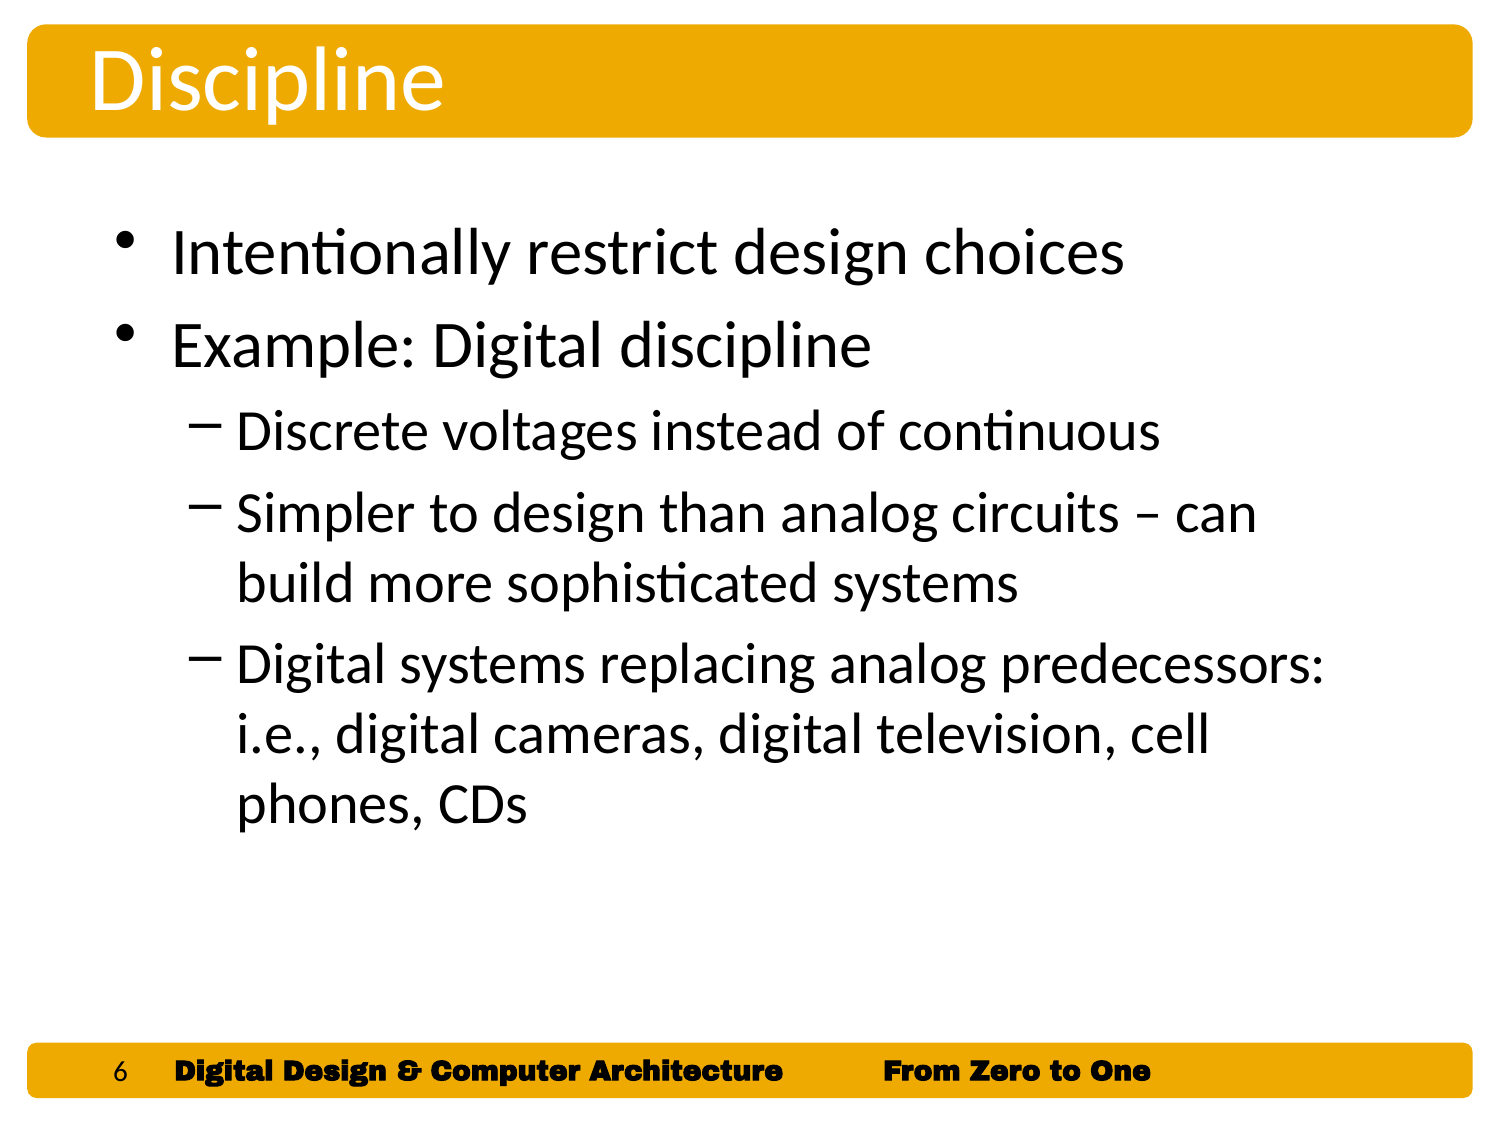

Discipline

Intentionally restrict design choices
Example: Digital discipline
Discrete voltages instead of continuous
Simpler to design than analog circuits – can build more sophisticated systems
Digital systems replacing analog predecessors: i.e., digital cameras, digital television, cell phones, CDs
6